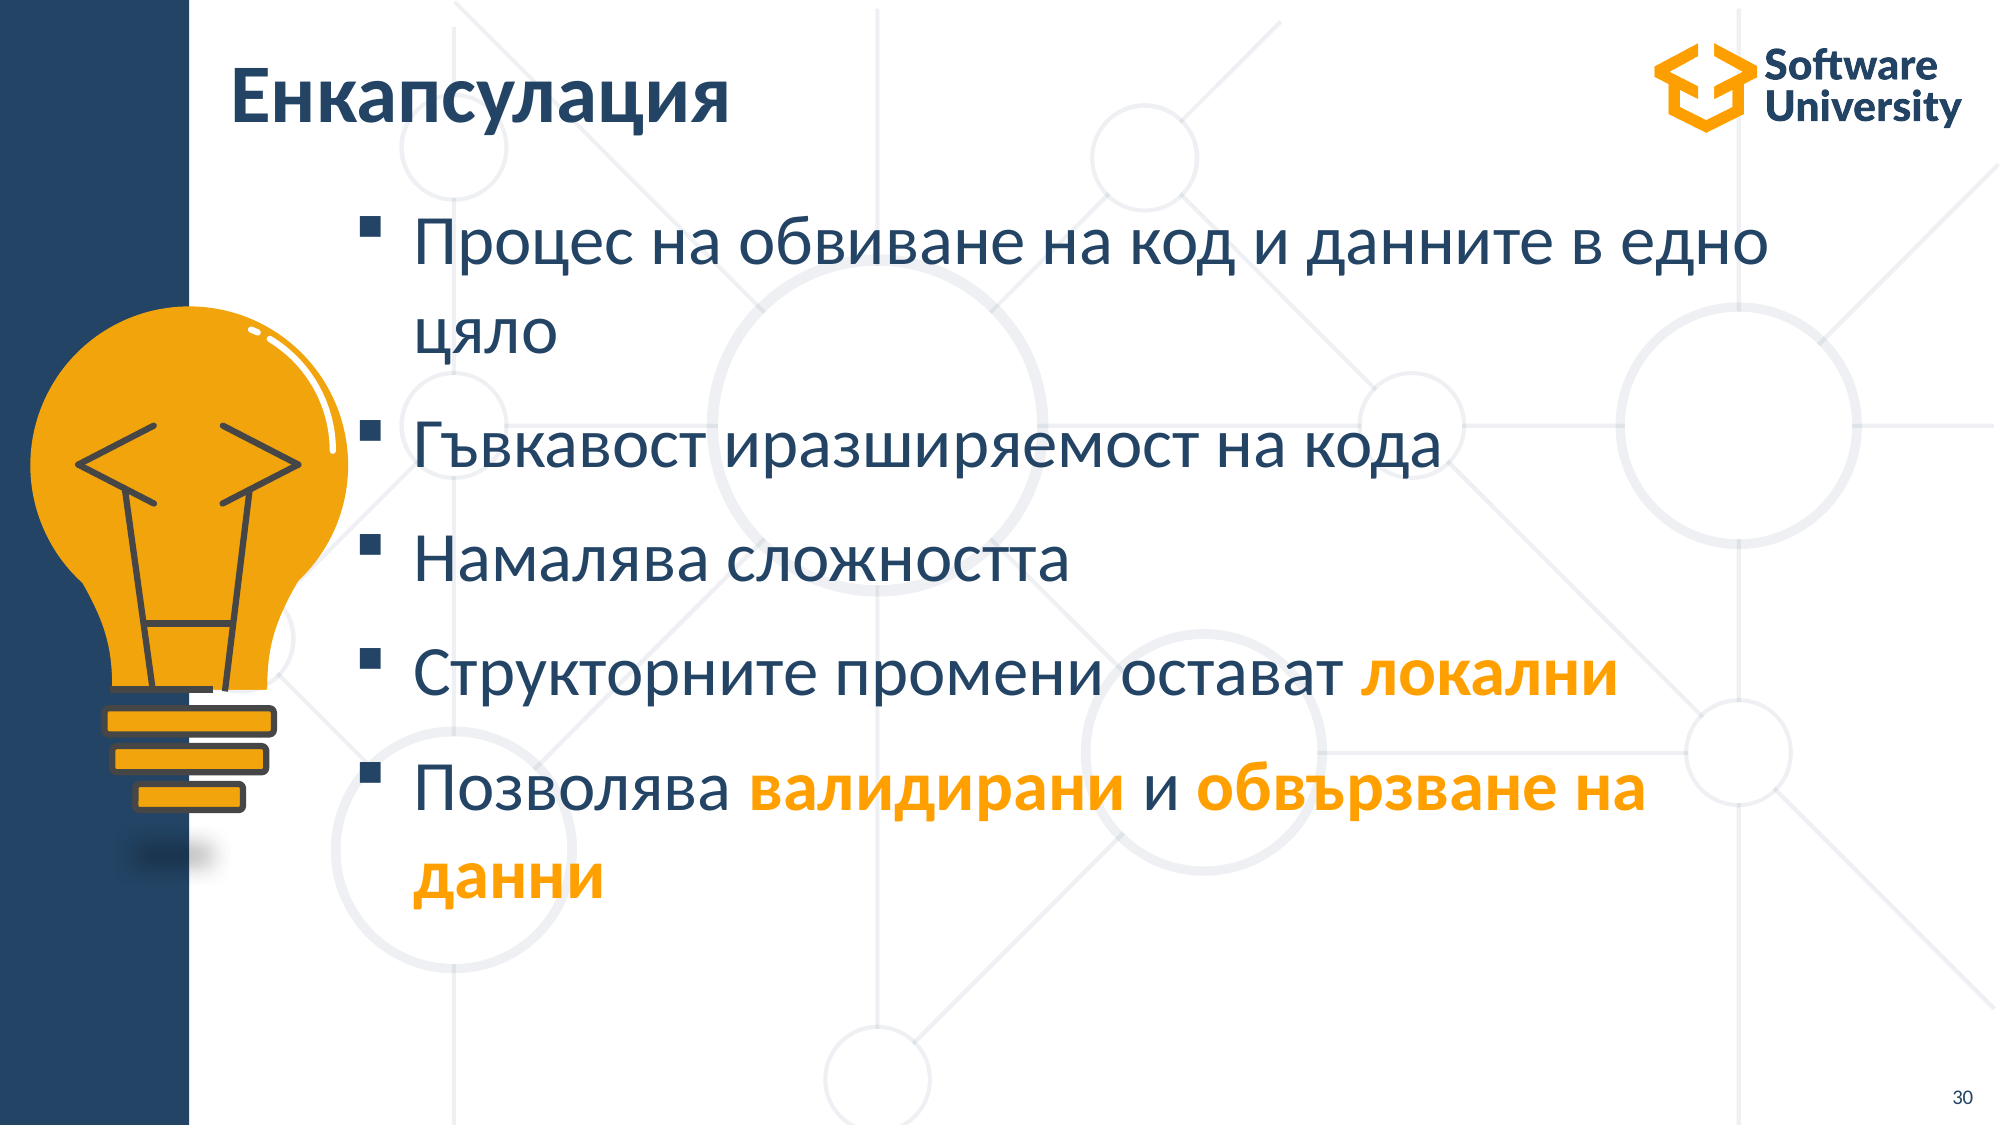

# Енкапсулация
Процес на обвиване на код и данните в едно цяло
Гъвкавост иразширяемост на кода
Намалява сложността
Структорните промени остават локални
Позволява валидирани и обвързване на данни
30